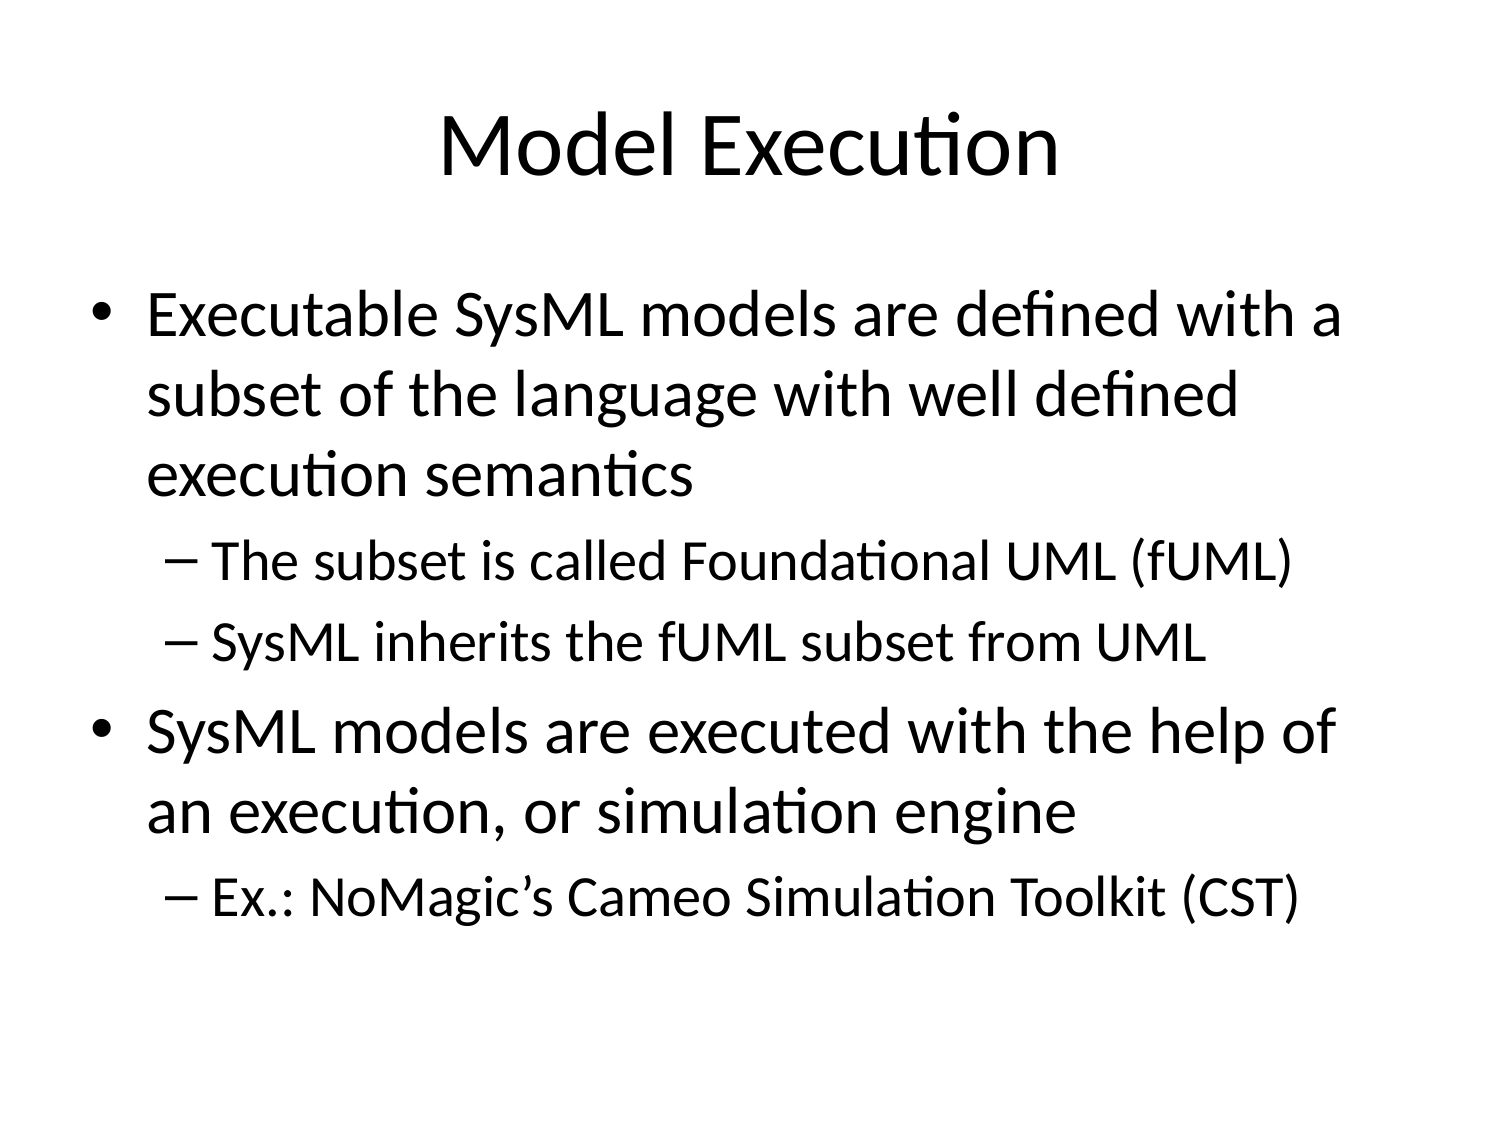

# Model Execution
Executable SysML models are defined with a subset of the language with well defined execution semantics
The subset is called Foundational UML (fUML)
SysML inherits the fUML subset from UML
SysML models are executed with the help of an execution, or simulation engine
Ex.: NoMagic’s Cameo Simulation Toolkit (CST)